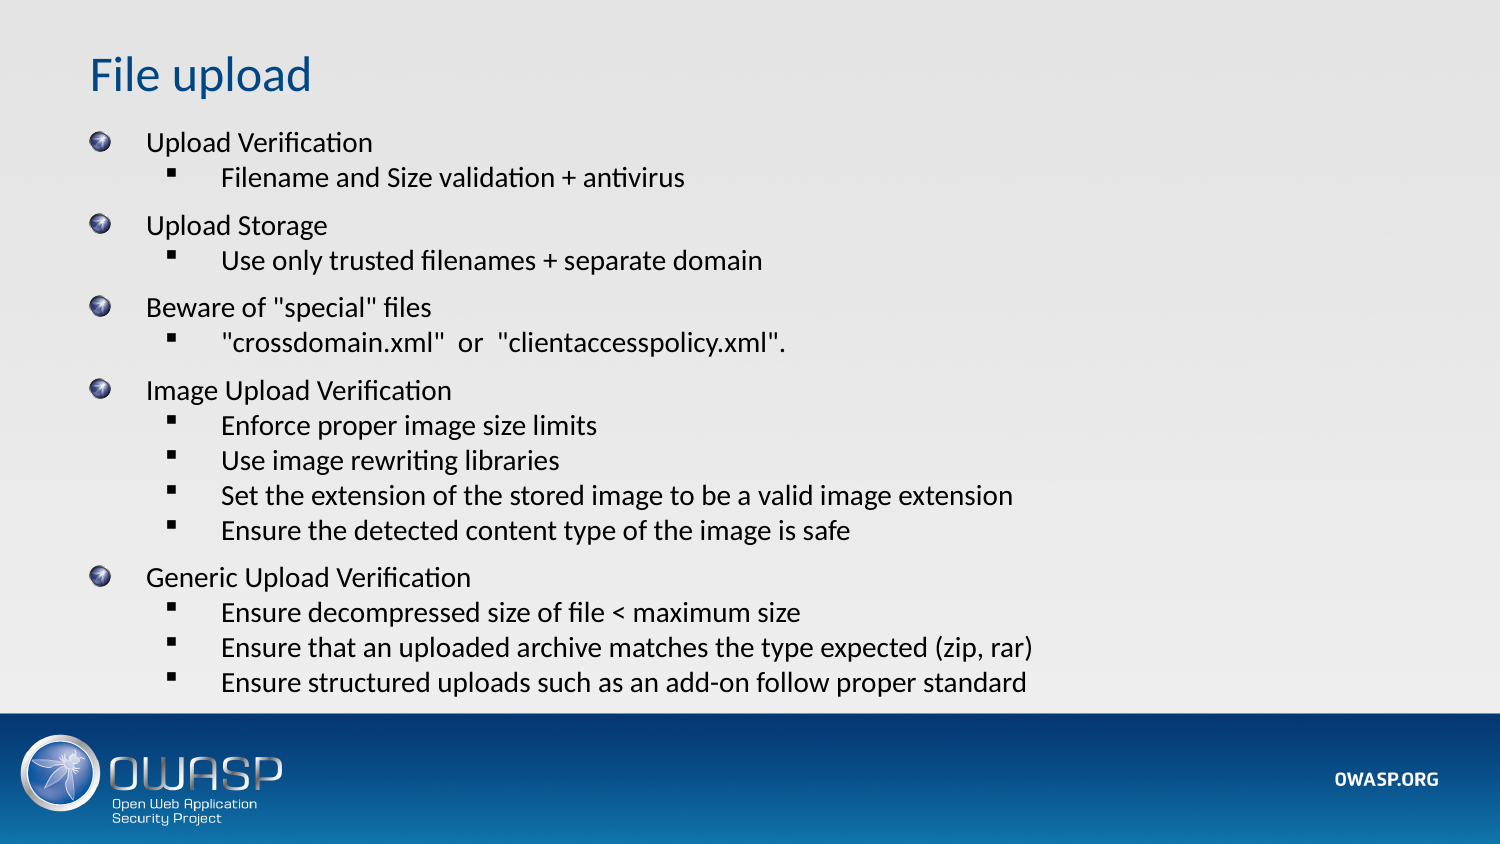

File upload
Upload Verification
Filename and Size validation + antivirus
Upload Storage
Use only trusted filenames + separate domain
Beware of "special" files
"crossdomain.xml"  or  "clientaccesspolicy.xml".
Image Upload Verification
Enforce proper image size limits
Use image rewriting libraries
Set the extension of the stored image to be a valid image extension
Ensure the detected content type of the image is safe
Generic Upload Verification
Ensure decompressed size of file < maximum size
Ensure that an uploaded archive matches the type expected (zip, rar)
Ensure structured uploads such as an add-on follow proper standard